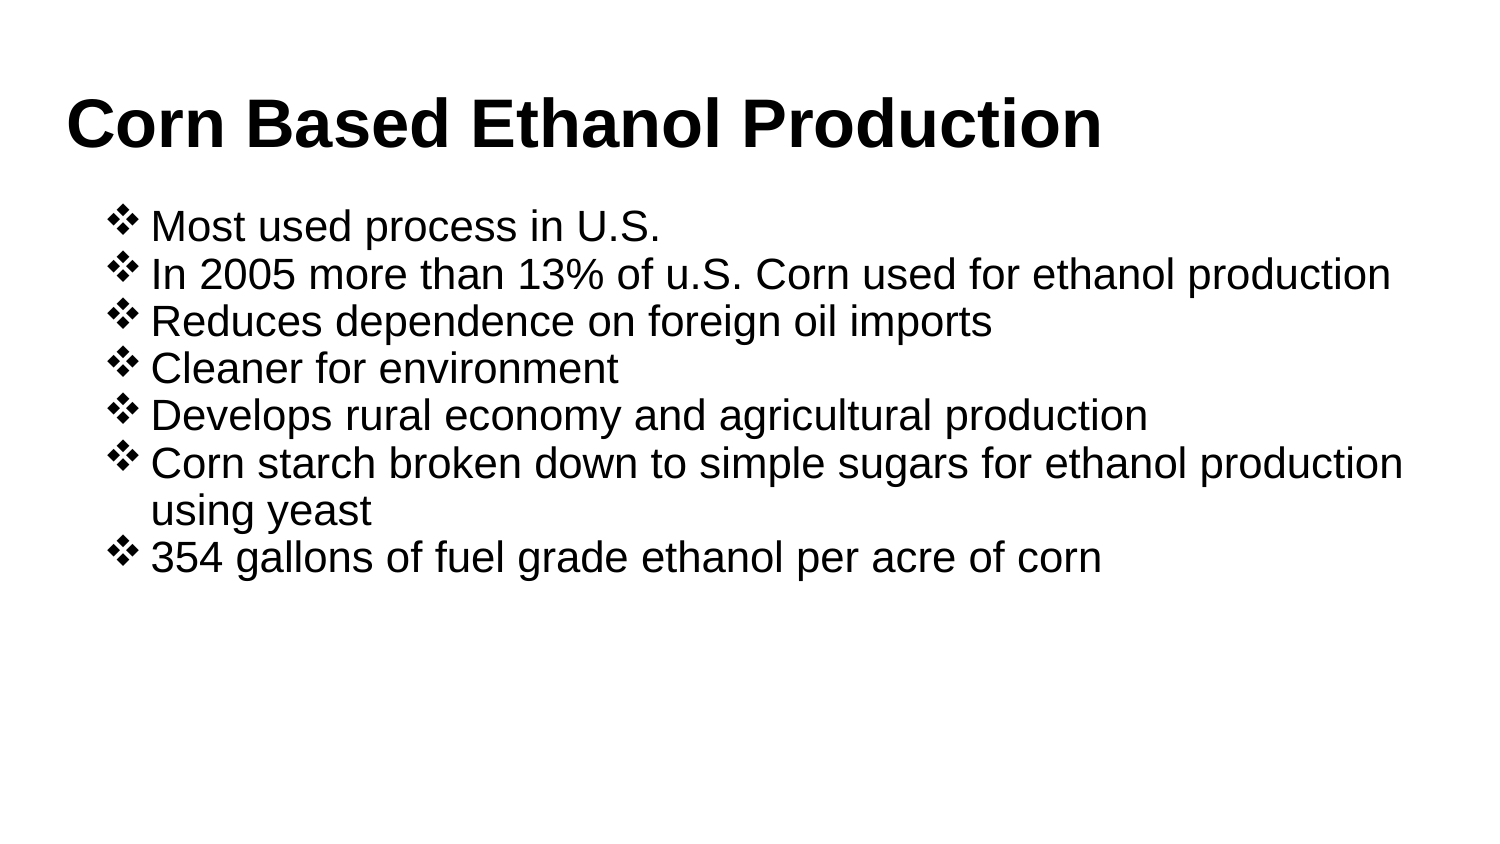

# Corn Based Ethanol Production
Most used process in U.S.
In 2005 more than 13% of u.S. Corn used for ethanol production
Reduces dependence on foreign oil imports
Cleaner for environment
Develops rural economy and agricultural production
Corn starch broken down to simple sugars for ethanol production using yeast
354 gallons of fuel grade ethanol per acre of corn